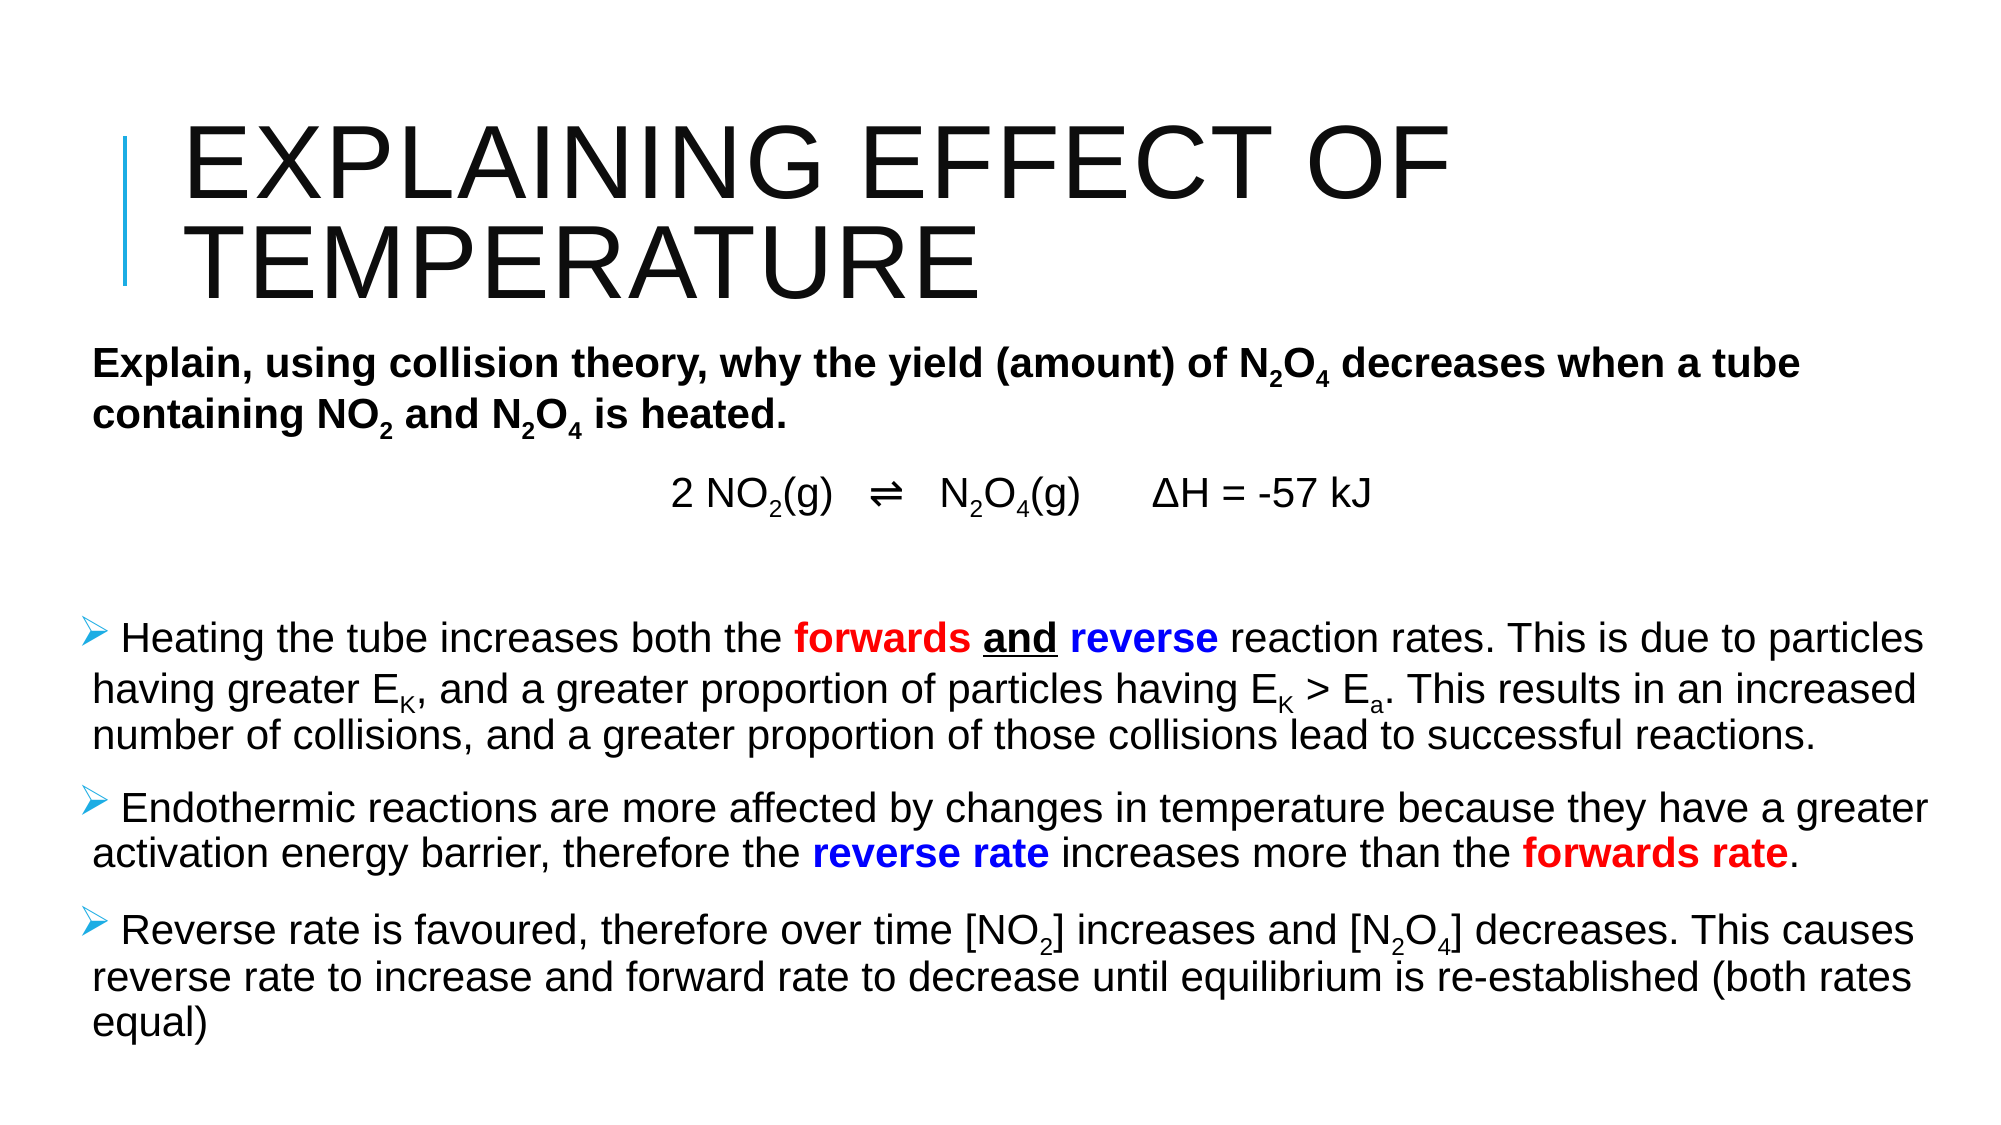

# EXPLAINING EFFECT OF TEMPERATURE
Explain, using collision theory, why the yield (amount) of N2O4 decreases when a tube containing NO2 and N2O4 is heated.
2 NO2(g)   ⇌   N2O4(g)      ΔH = -57 kJ

 Heating the tube increases both the forwards and reverse reaction rates. This is due to particles having greater EK, and a greater proportion of particles having EK > Ea. This results in an increased number of collisions, and a greater proportion of those collisions lead to successful reactions.
 Endothermic reactions are more affected by changes in temperature because they have a greater activation energy barrier, therefore the reverse rate increases more than the forwards rate.
 Reverse rate is favoured, therefore over time [NO2] increases and [N2O4] decreases. This causes reverse rate to increase and forward rate to decrease until equilibrium is re-established (both rates equal)